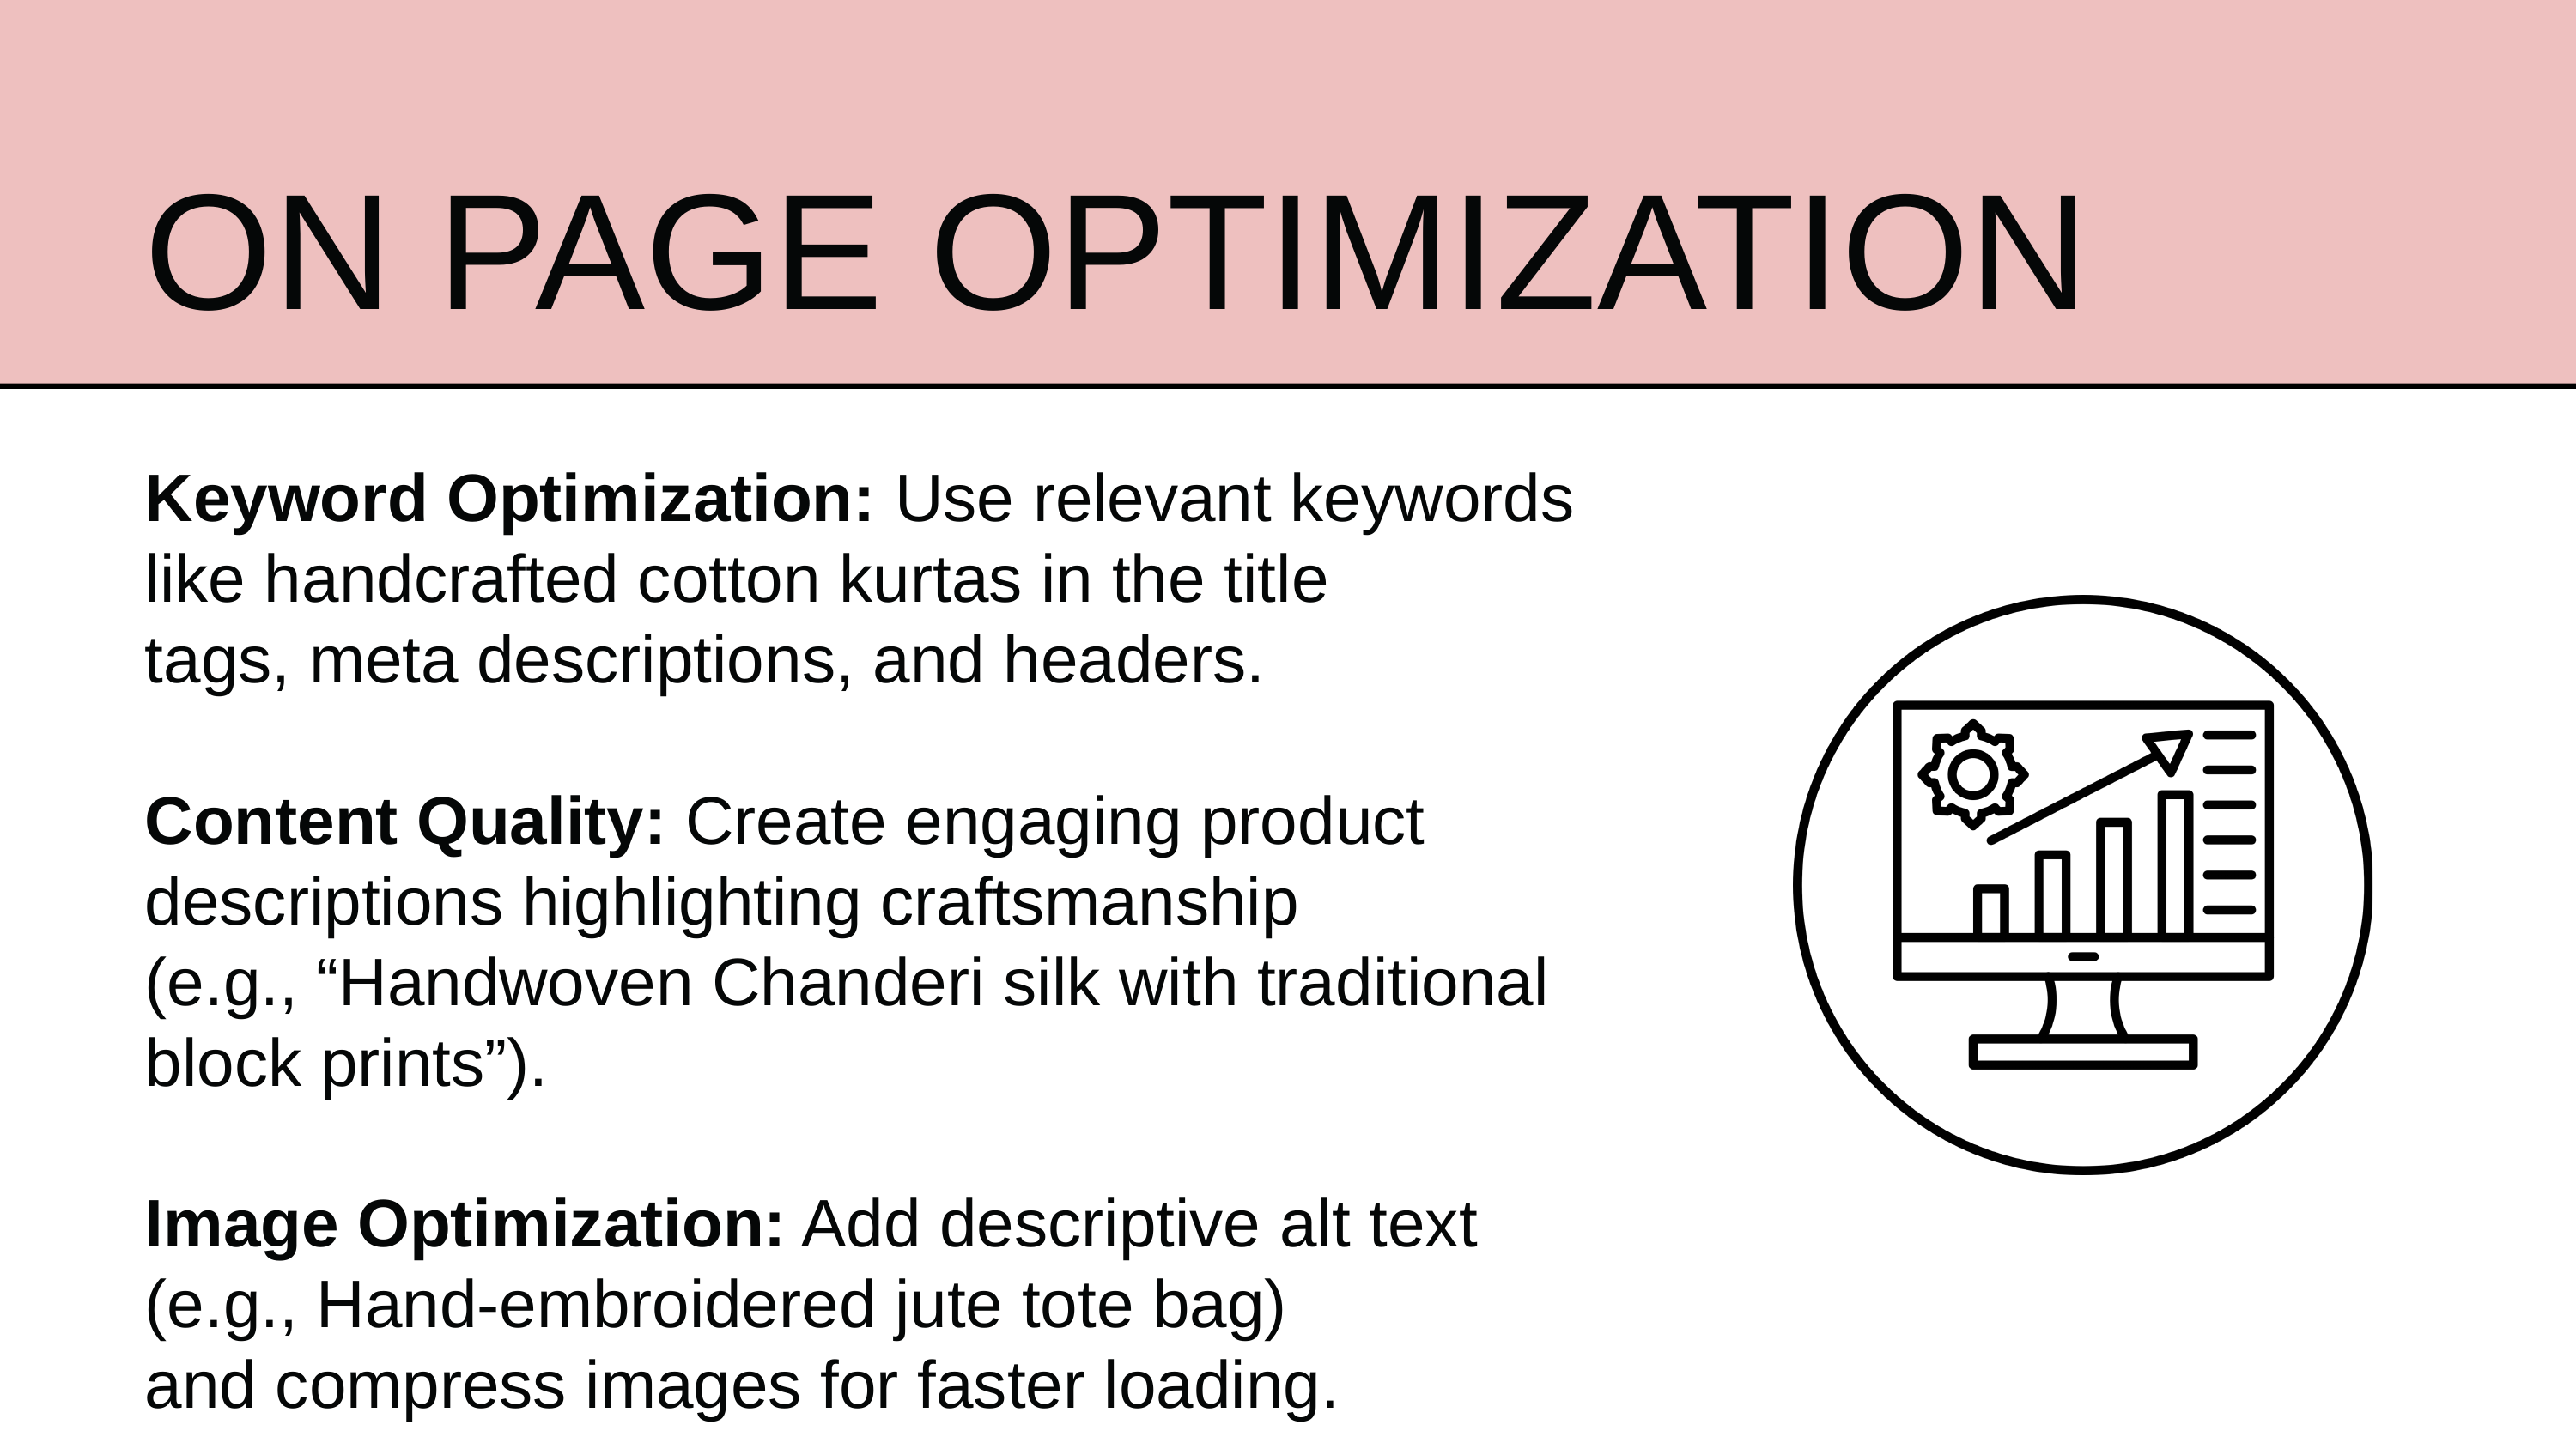

ON PAGE OPTIMIZATION

Keyword Optimization: Use relevant keywords like handcrafted cotton kurtas in the title
tags, meta descriptions, and headers.

Content Quality: Create engaging product descriptions highlighting craftsmanship
(e.g., “Handwoven Chanderi silk with traditional block prints”).

Image Optimization: Add descriptive alt text (e.g., Hand-embroidered jute tote bag)
and compress images for faster loading.